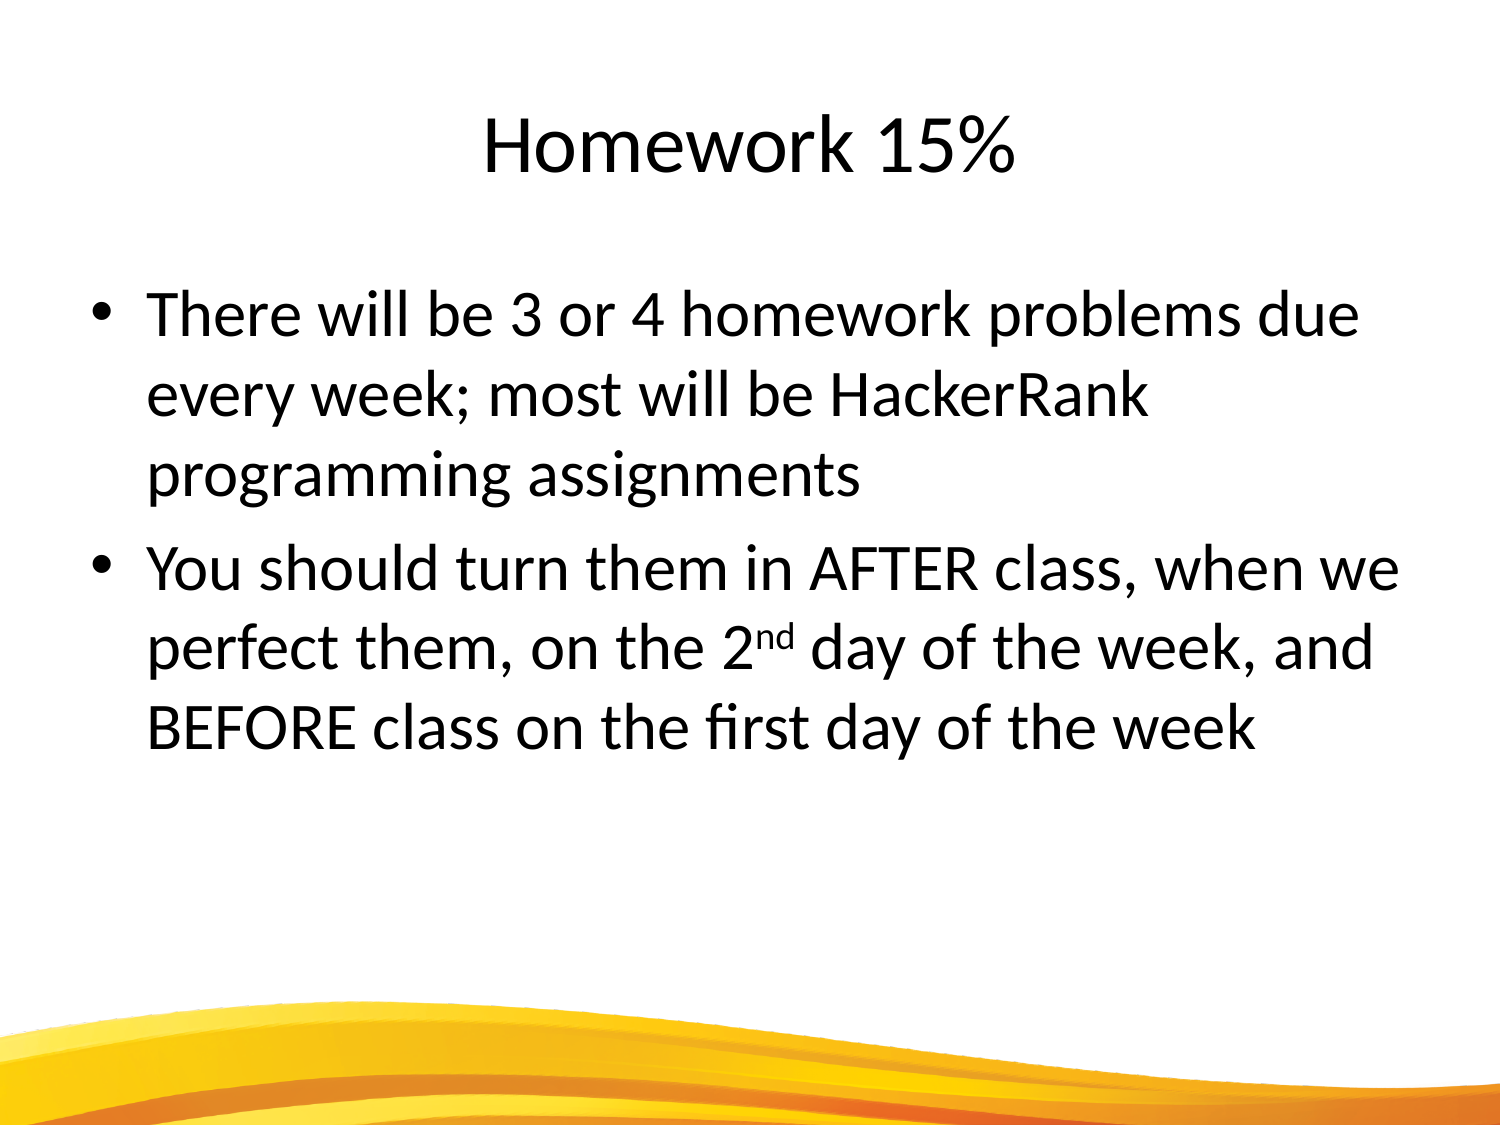

# Homework 15%
There will be 3 or 4 homework problems due every week; most will be HackerRank programming assignments
You should turn them in AFTER class, when we perfect them, on the 2nd day of the week, and BEFORE class on the first day of the week